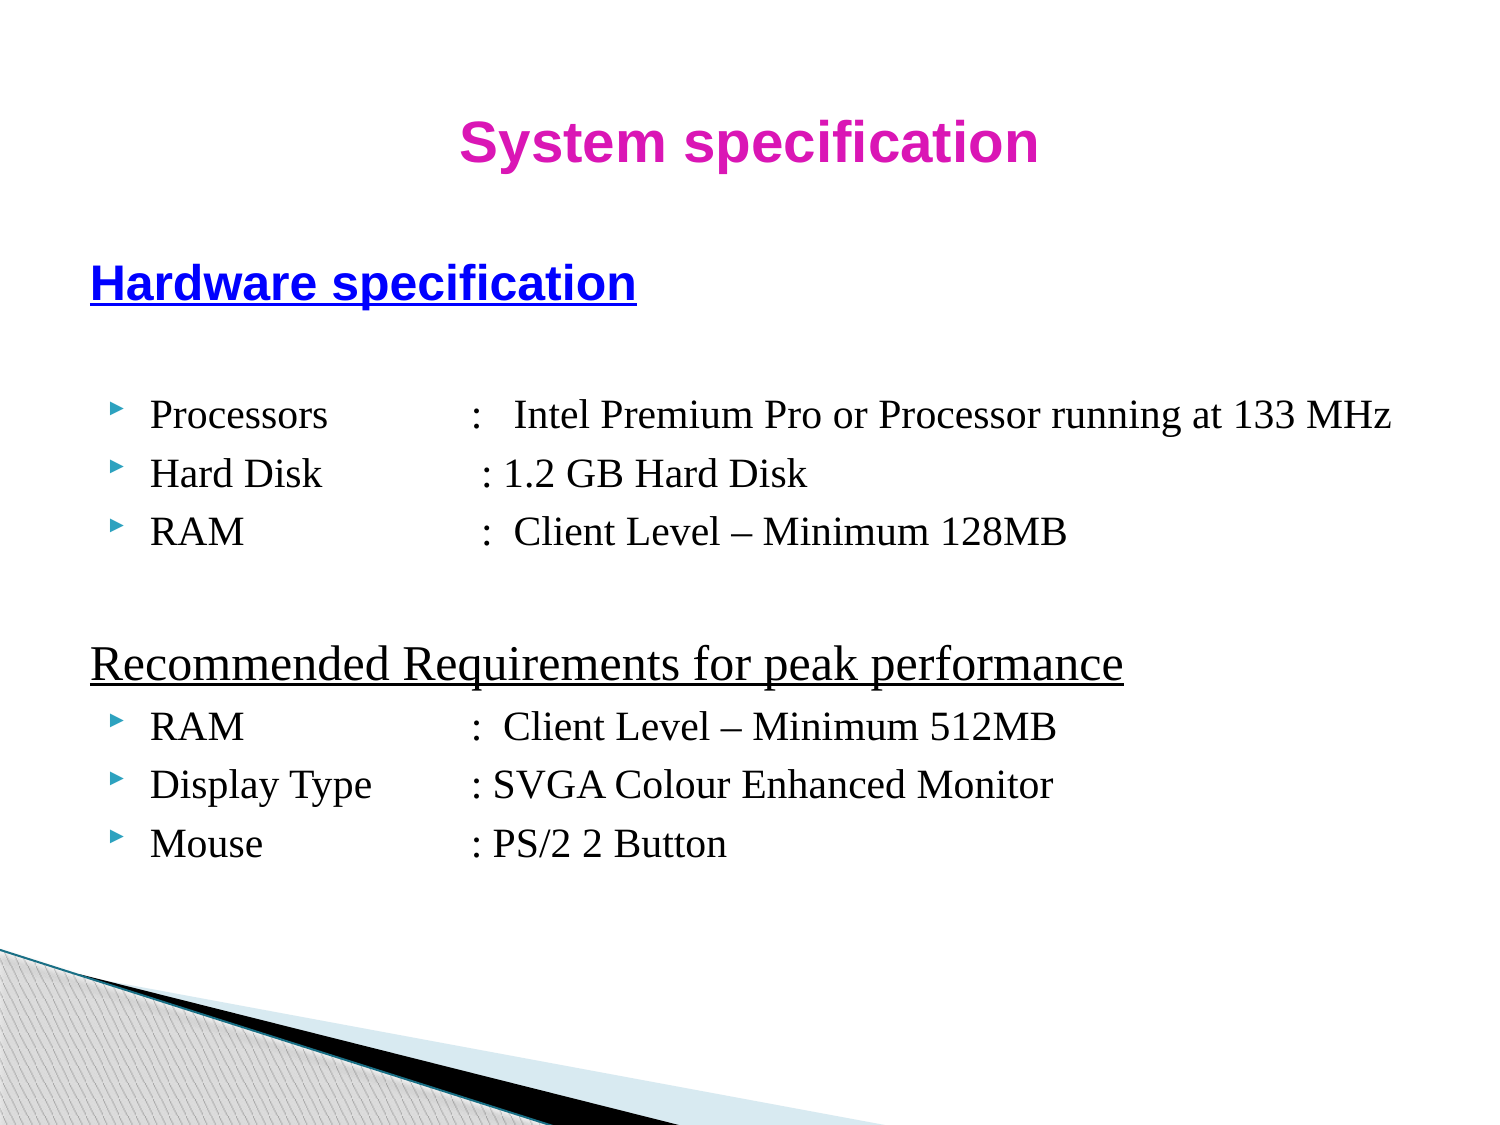

# System specification
Hardware specification

Processors 	  :   Intel Premium Pro or Processor running at 133 MHz
Hard Disk	   : 1.2 GB Hard Disk
RAM      	   :  Client Level – Minimum 128MB

Recommended Requirements for peak performance
RAM      	  :  Client Level – Minimum 512MB
Display Type	  : SVGA Colour Enhanced Monitor
Mouse           	  : PS/2 2 Button